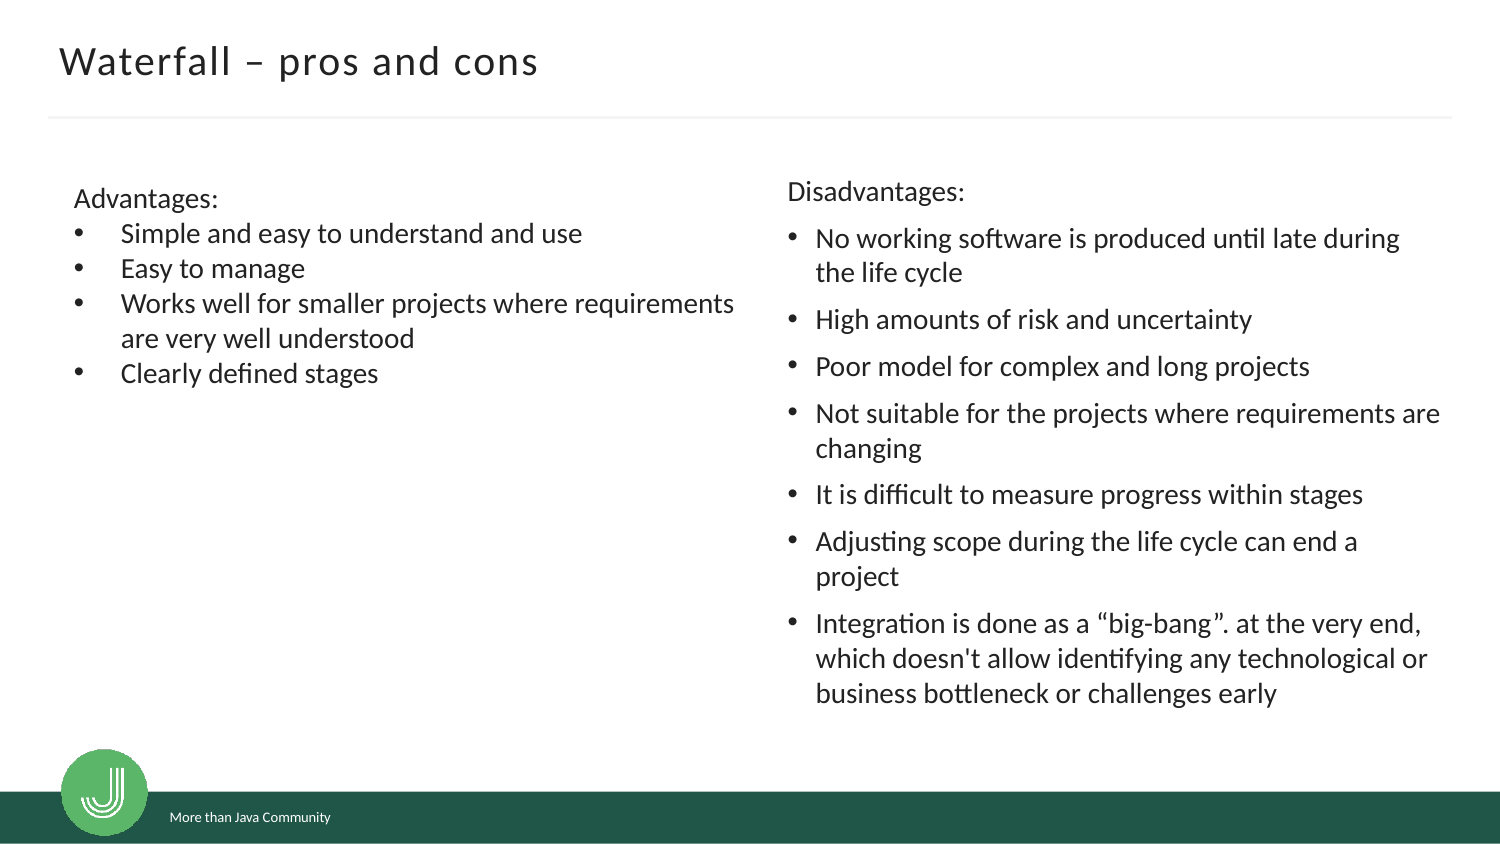

# Waterfall – pros and cons
Advantages:
Simple and easy to understand and use
Easy to manage
Works well for smaller projects where requirements are very well understood
Clearly defined stages

Disadvantages:
No working software is produced until late during the life cycle
High amounts of risk and uncertainty
Poor model for complex and long projects
Not suitable for the projects where requirements are changing
It is difficult to measure progress within stages
Adjusting scope during the life cycle can end a project
Integration is done as a “big-bang”. at the very end, which doesn't allow identifying any technological or business bottleneck or challenges early